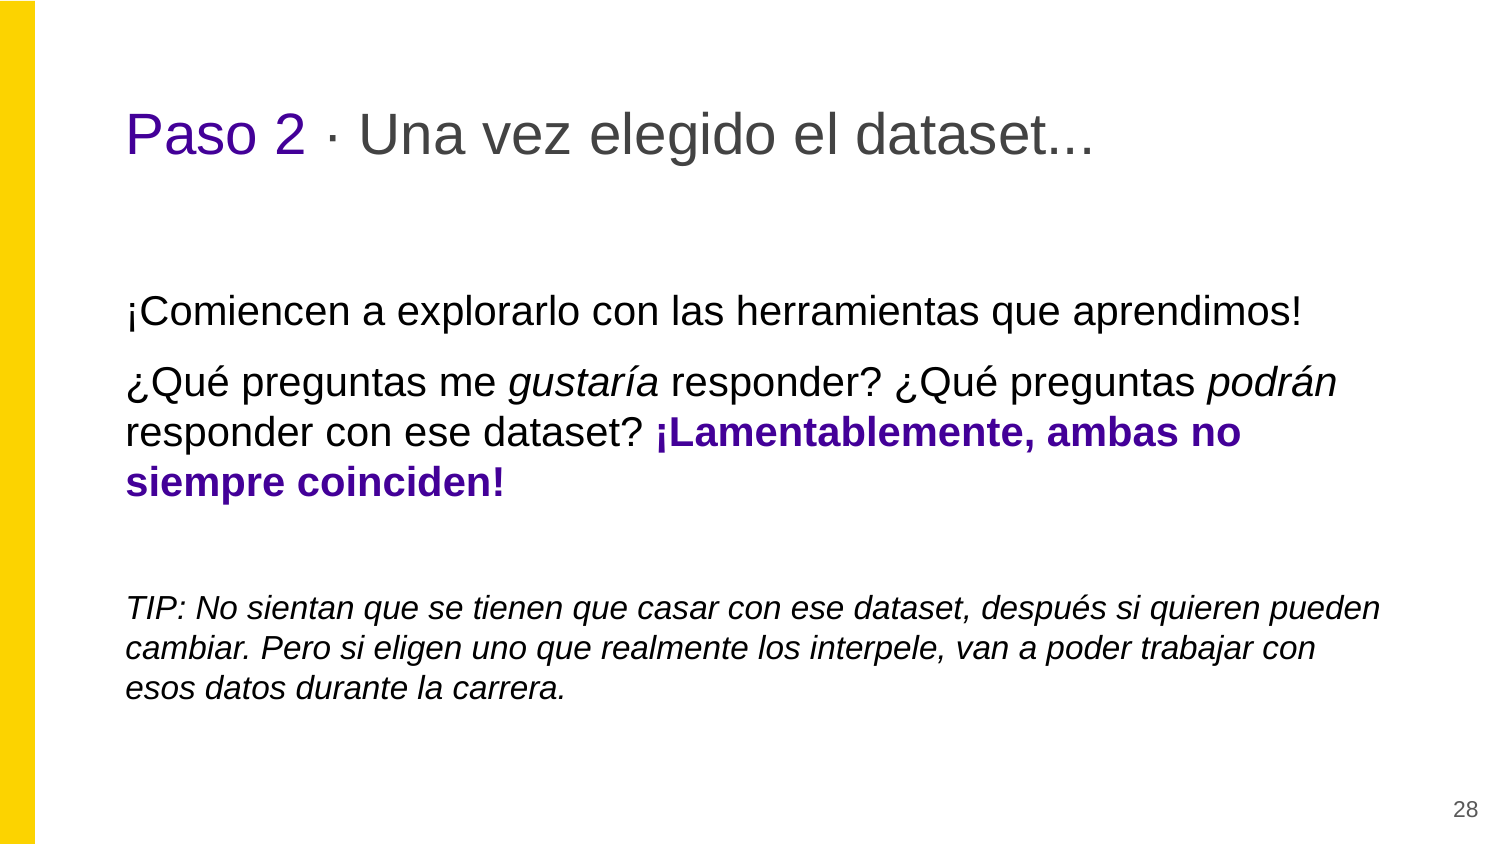

Paso 2 · Una vez elegido el dataset...
¡Comiencen a explorarlo con las herramientas que aprendimos!
¿Qué preguntas me gustaría responder? ¿Qué preguntas podrán responder con ese dataset? ¡Lamentablemente, ambas no siempre coinciden!

TIP: No sientan que se tienen que casar con ese dataset, después si quieren pueden cambiar. Pero si eligen uno que realmente los interpele, van a poder trabajar con esos datos durante la carrera.
28